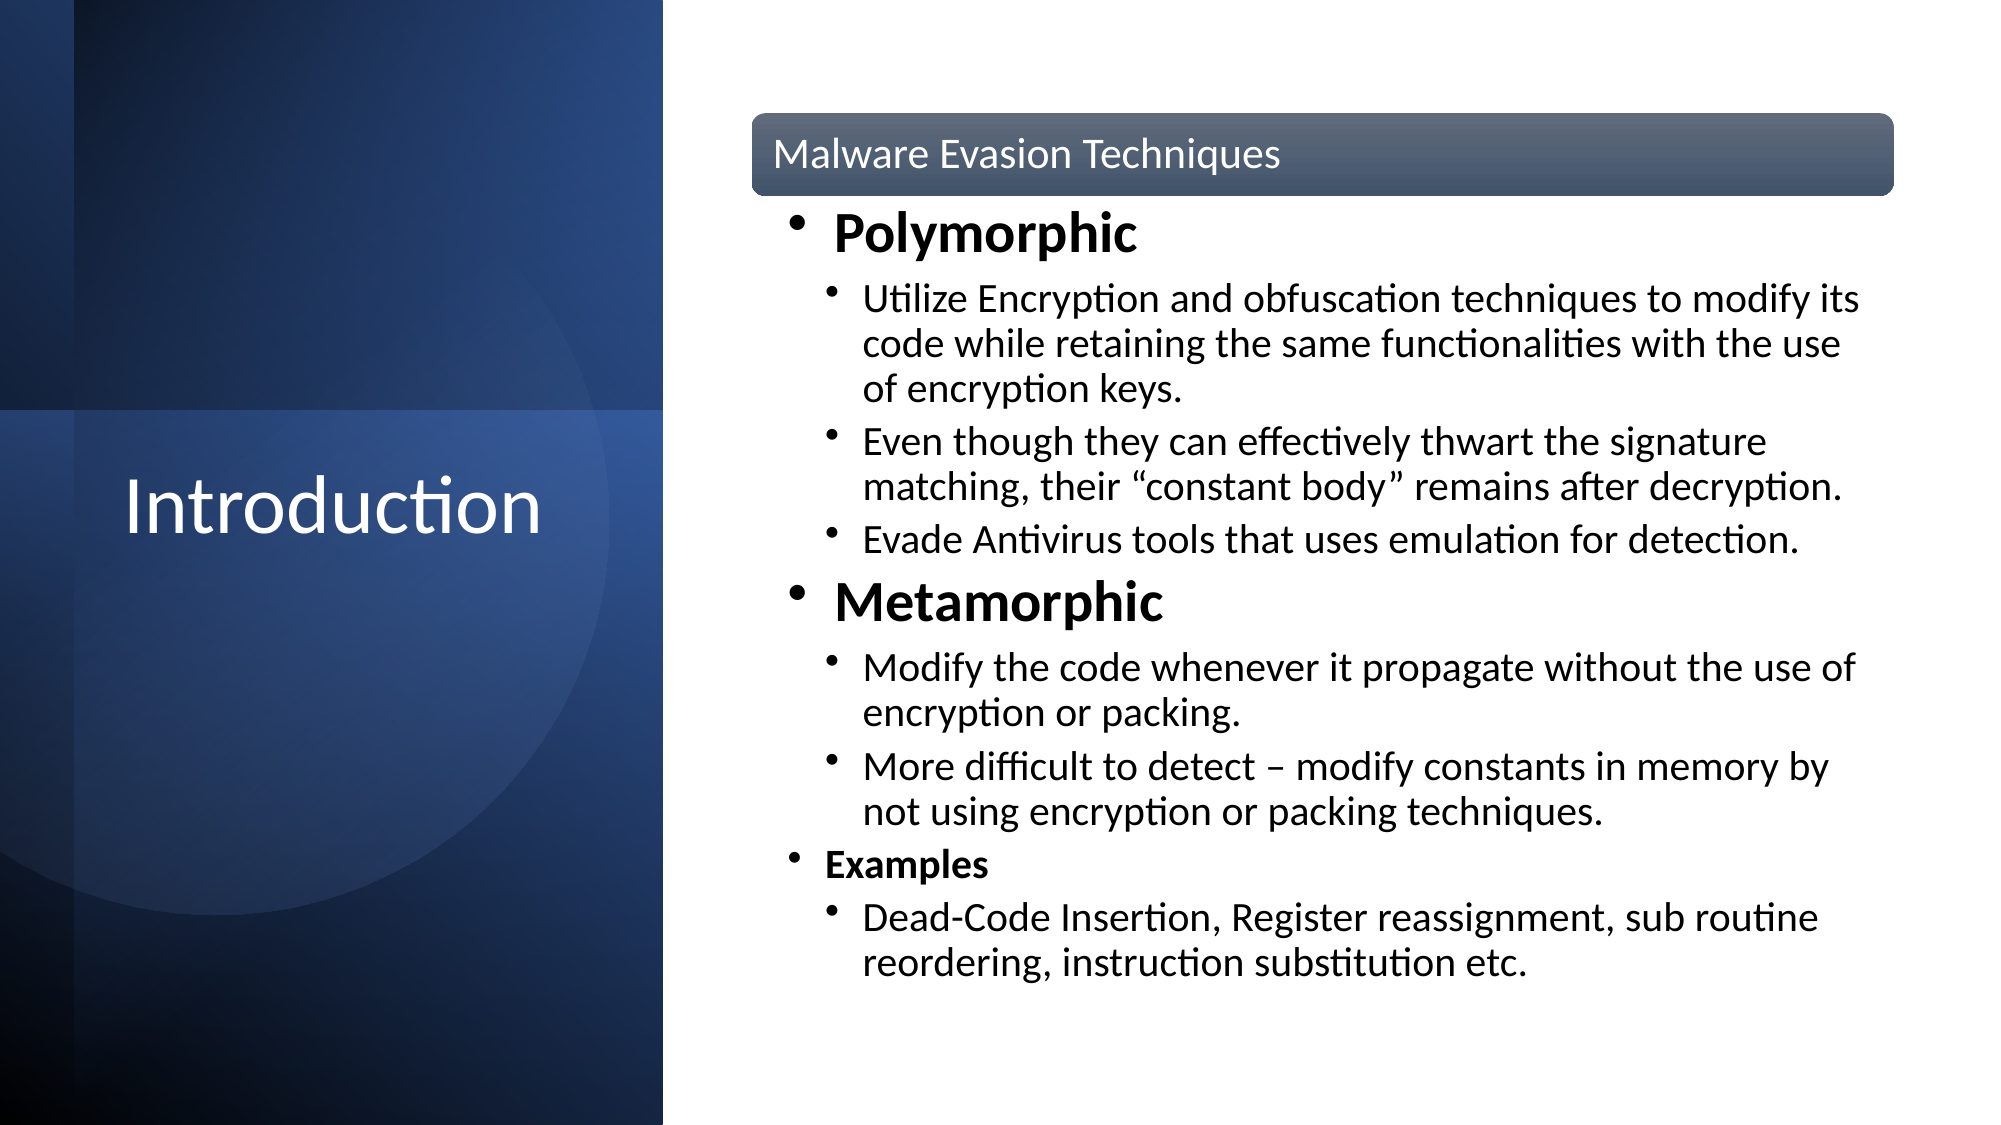

Malware Evasion Techniques
Polymorphic
Utilize Encryption and obfuscation techniques to modify its code while retaining the same functionalities with the use of encryption keys.
Even though they can effectively thwart the signature matching, their “constant body” remains after decryption.
Evade Antivirus tools that uses emulation for detection.
Metamorphic
Modify the code whenever it propagate without the use of encryption or packing.
More difficult to detect – modify constants in memory by not using encryption or packing techniques.
Examples
Dead-Code Insertion, Register reassignment, sub routine reordering, instruction substitution etc.

# Introduction